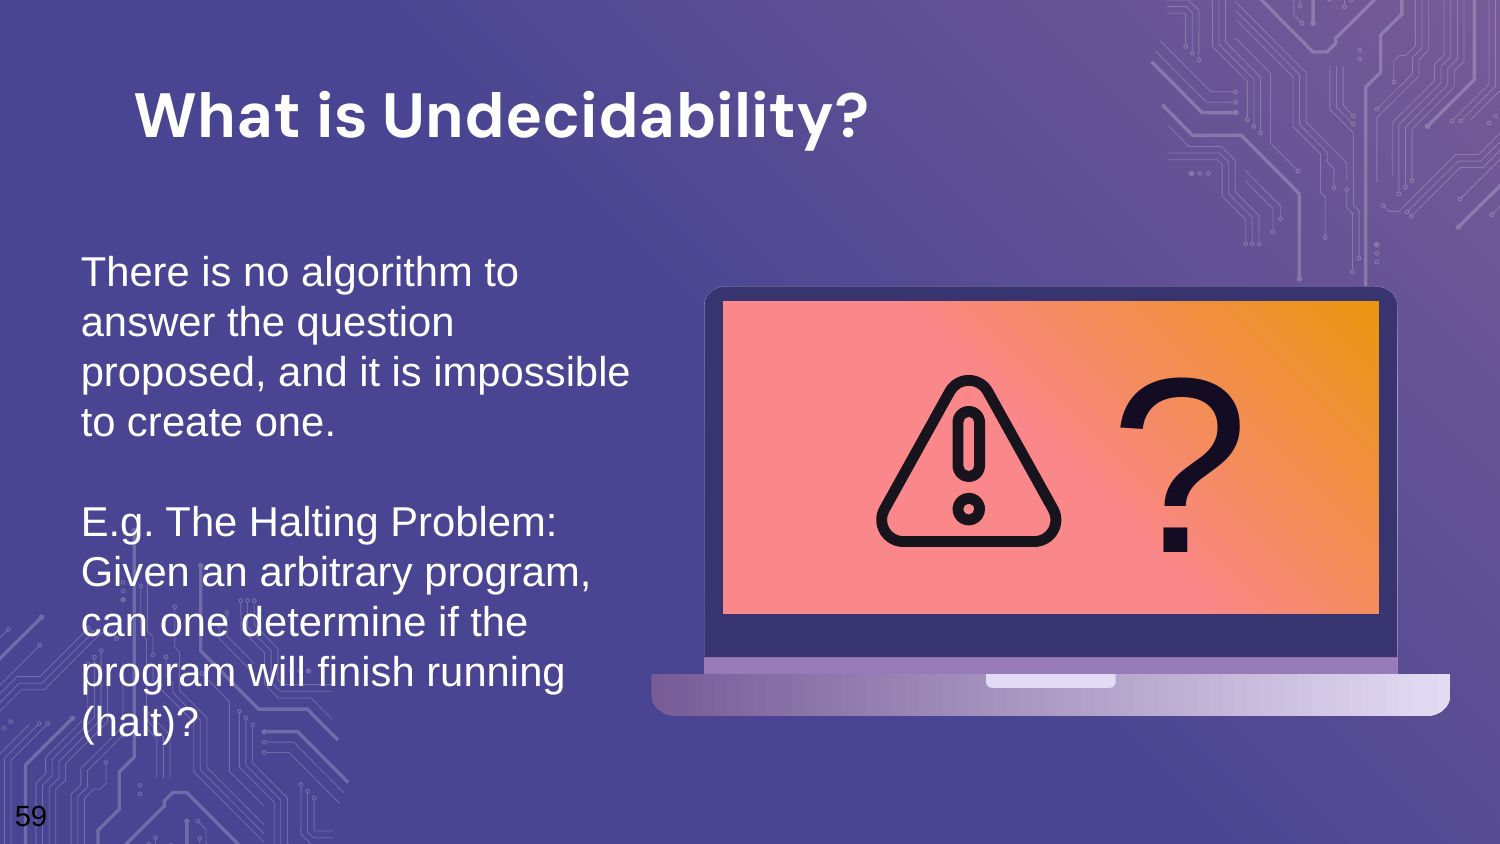

# What is Undecidability?
There is no algorithm to answer the question proposed, and it is impossible to create one.

E.g. The Halting Problem:
Given an arbitrary program, can one determine if the program will finish running (halt)?

?

59